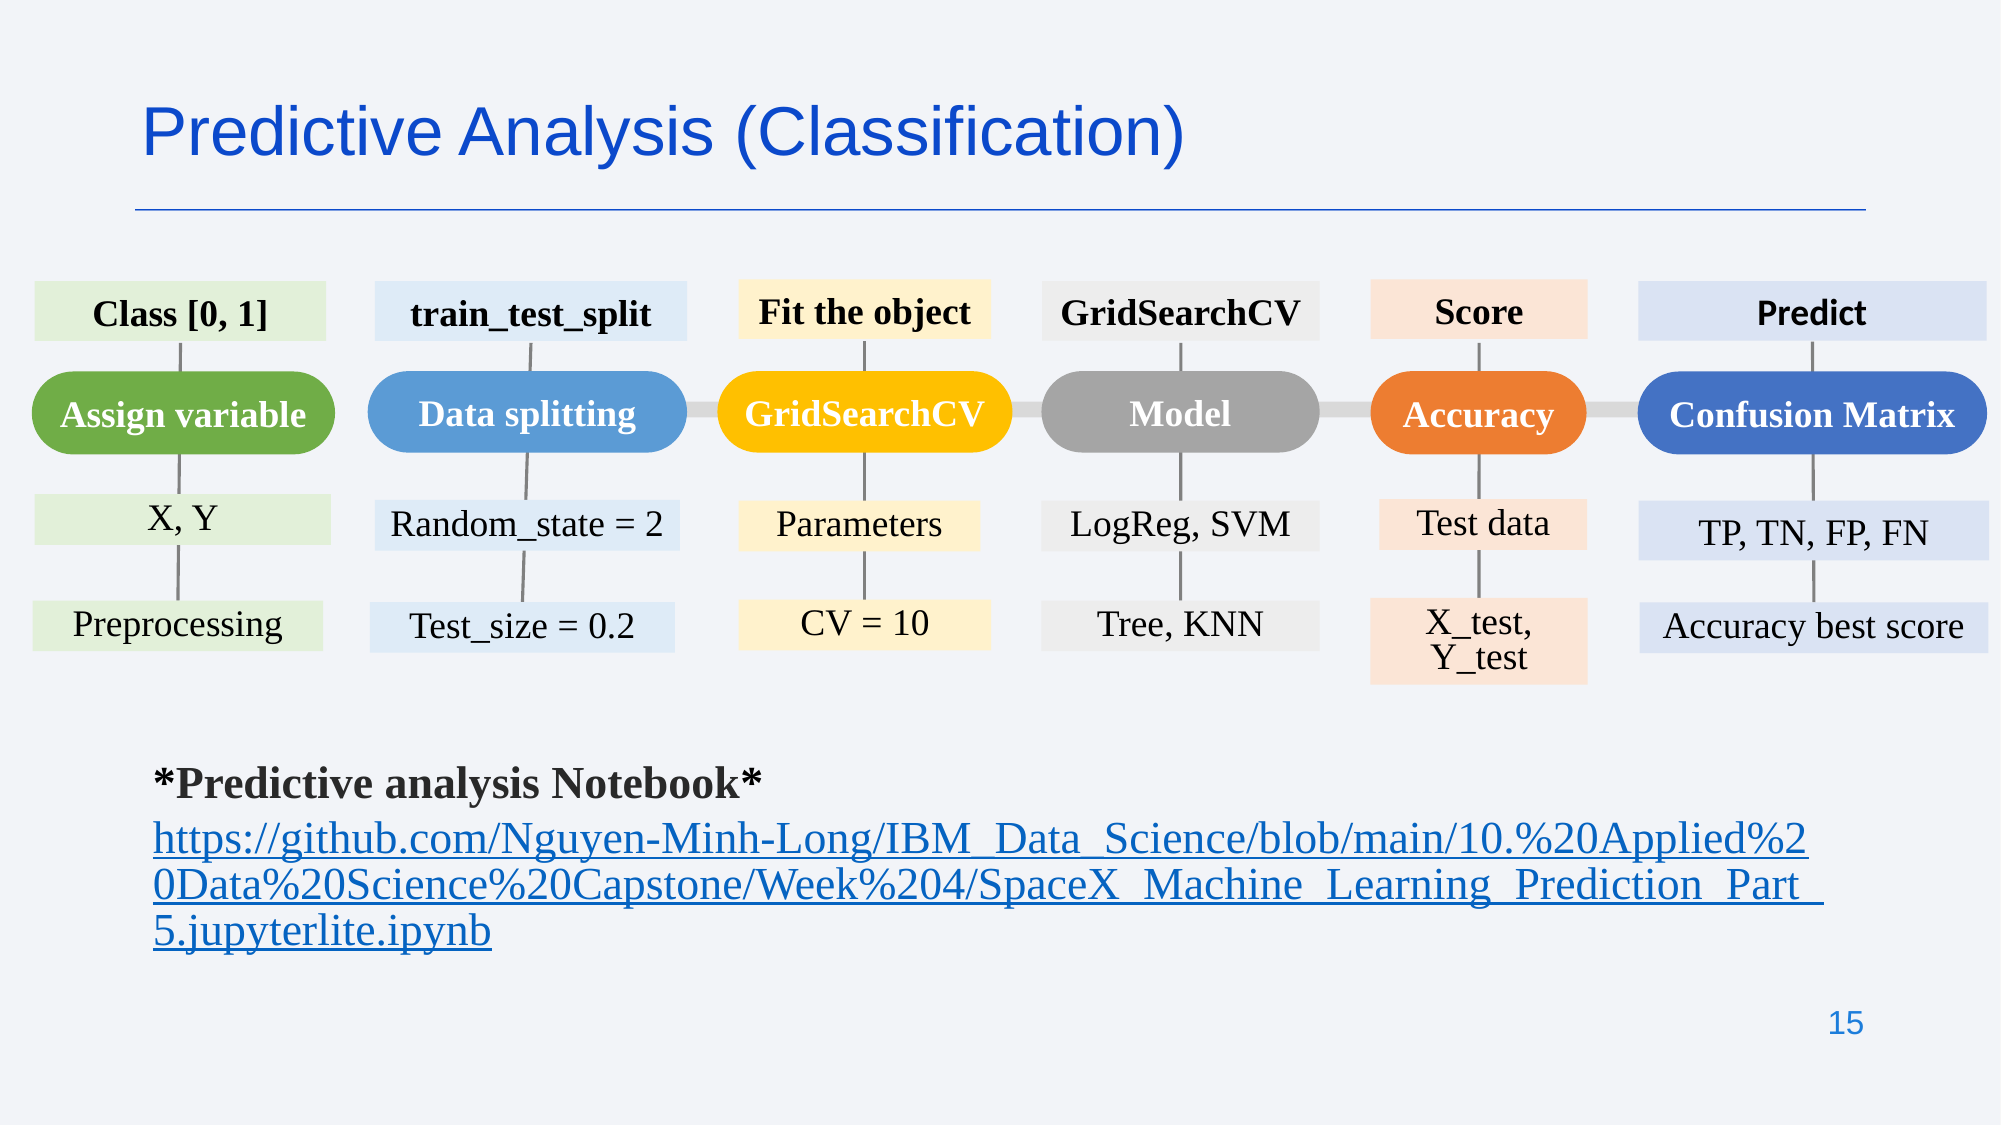

Predictive Analysis (Classification)
Score
Accuracy
Test data
X_test, Y_test
Fit the object
GridSearchCV
Parameters
CV = 10
Predict
Confusion Matrix
Accuracy best score
GridSearchCV
Model
LogReg, SVM
Tree, KNN
train_test_split
Data splitting
Random_state = 2
Class [0, 1]
Assign variable
Preprocessing

X, Y
TP, TN, FP, FN
Test_size = 0.2
*Predictive analysis Notebook*
https://github.com/Nguyen-Minh-Long/IBM_Data_Science/blob/main/10.%20Applied%20Data%20Science%20Capstone/Week%204/SpaceX_Machine_Learning_Prediction_Part_5.jupyterlite.ipynb
15